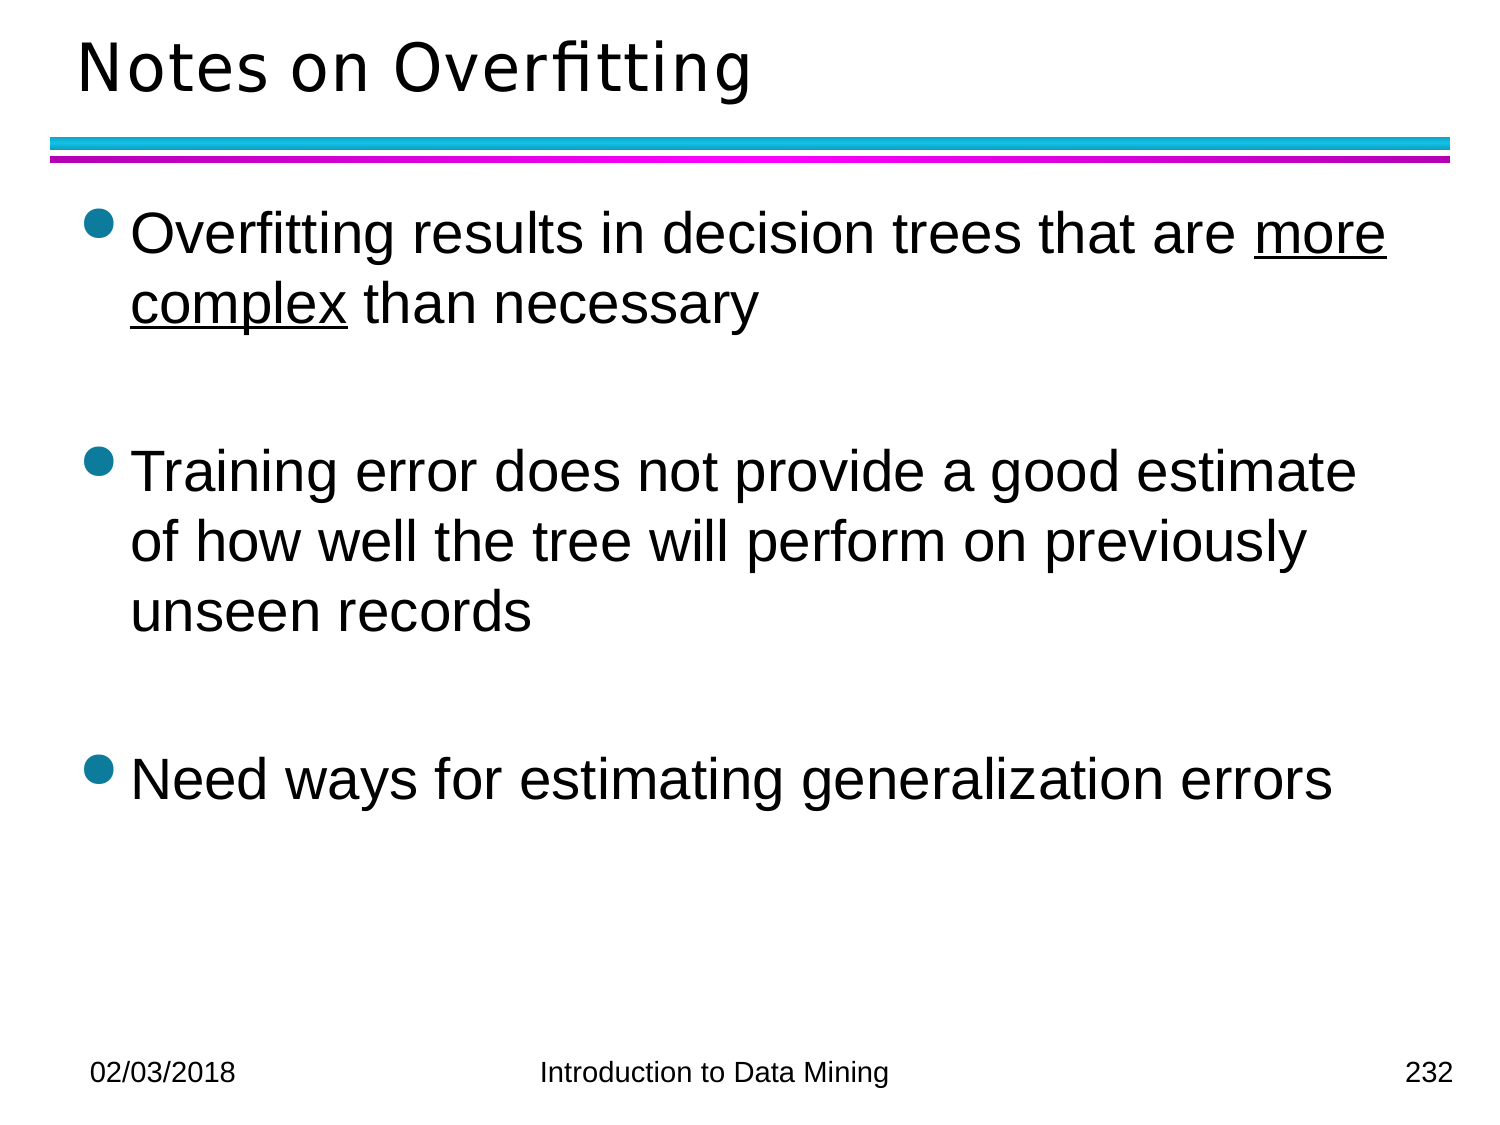

# Notes on Overfitting
Overfitting results in decision trees that are more complex than necessary

Training error does not provide a good estimate of how well the tree will perform on previously unseen records

Need ways for estimating generalization errors